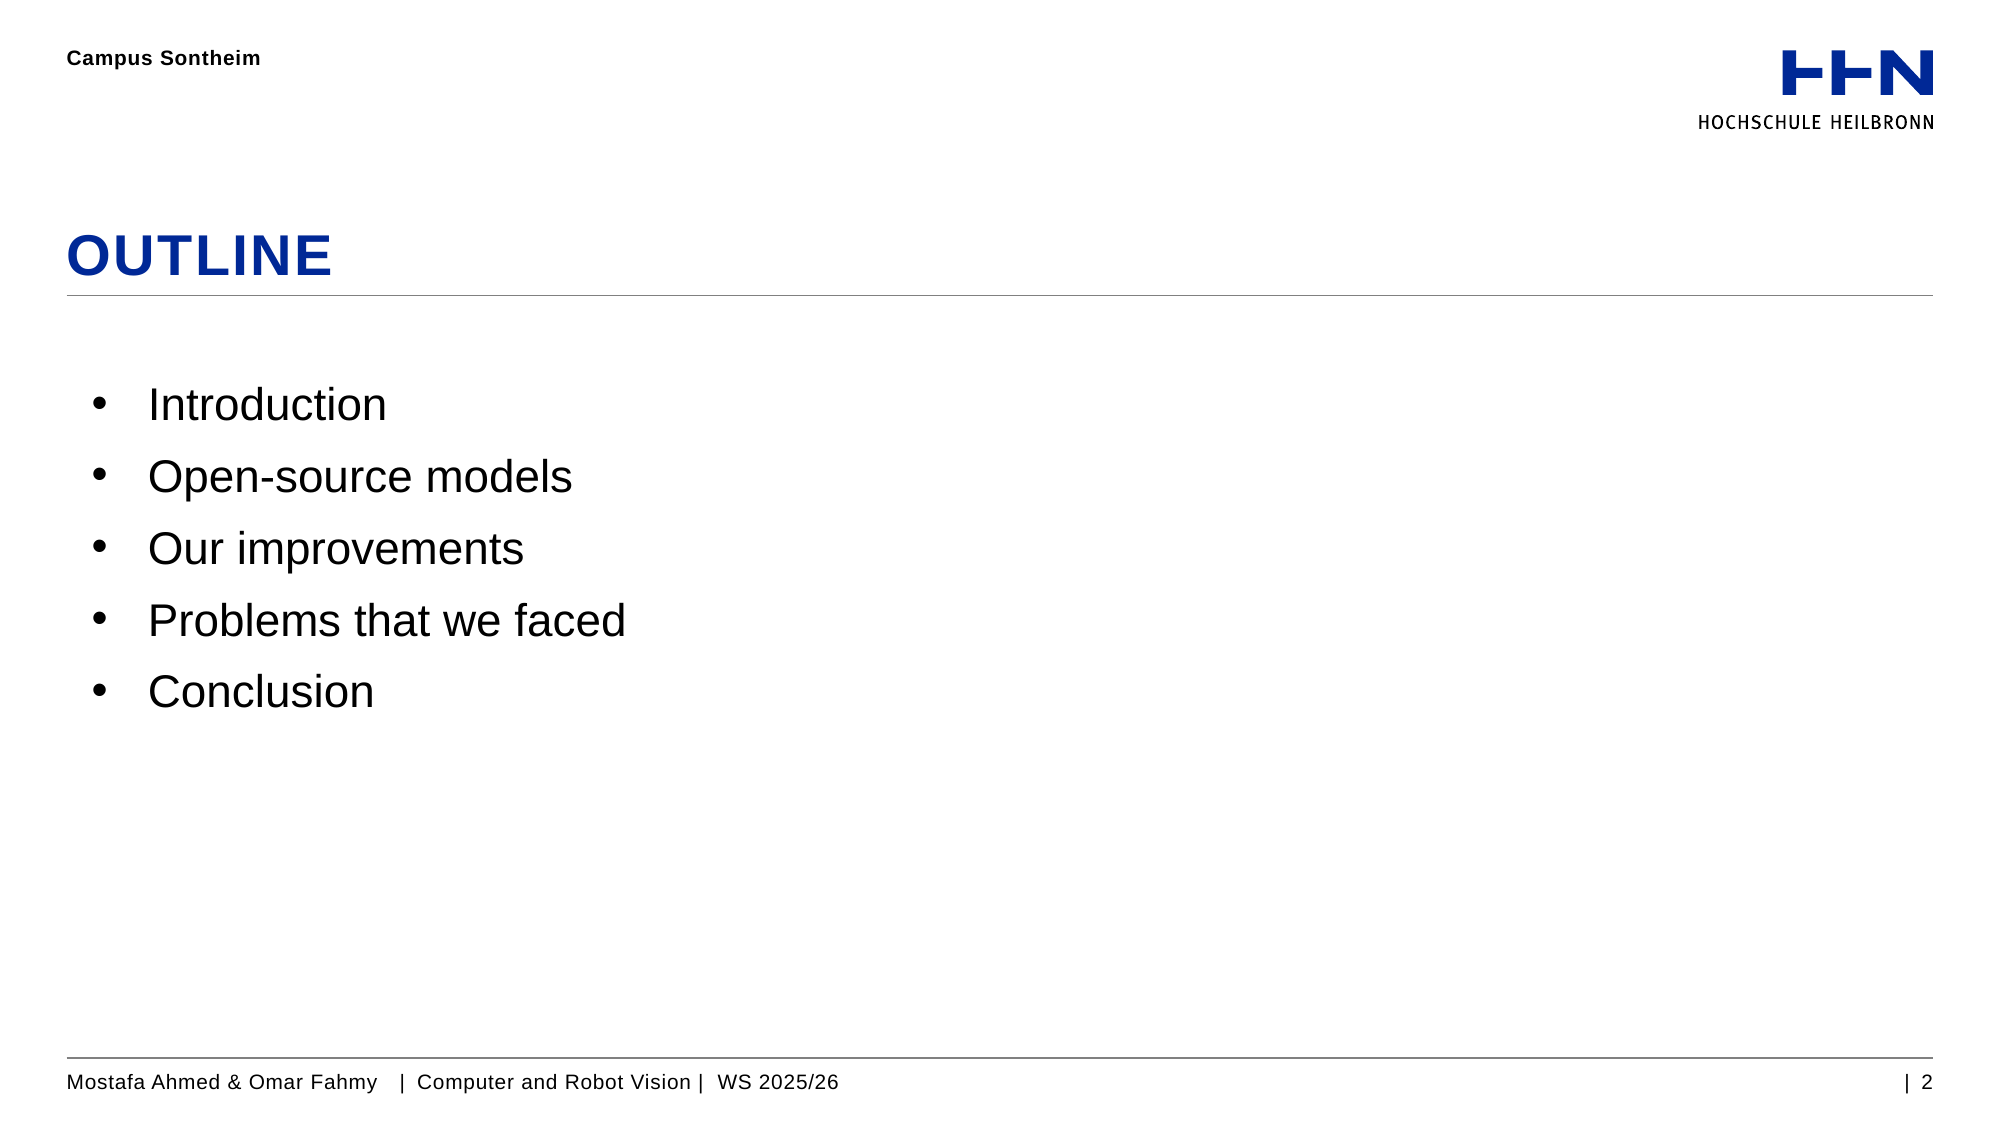

Campus Sontheim
# Outline

Introduction
Open-source models
Our improvements
Problems that we faced
Conclusion

Mostafa Ahmed & Omar Fahmy | Computer and Robot Vision |  WS 2025/26
|  2